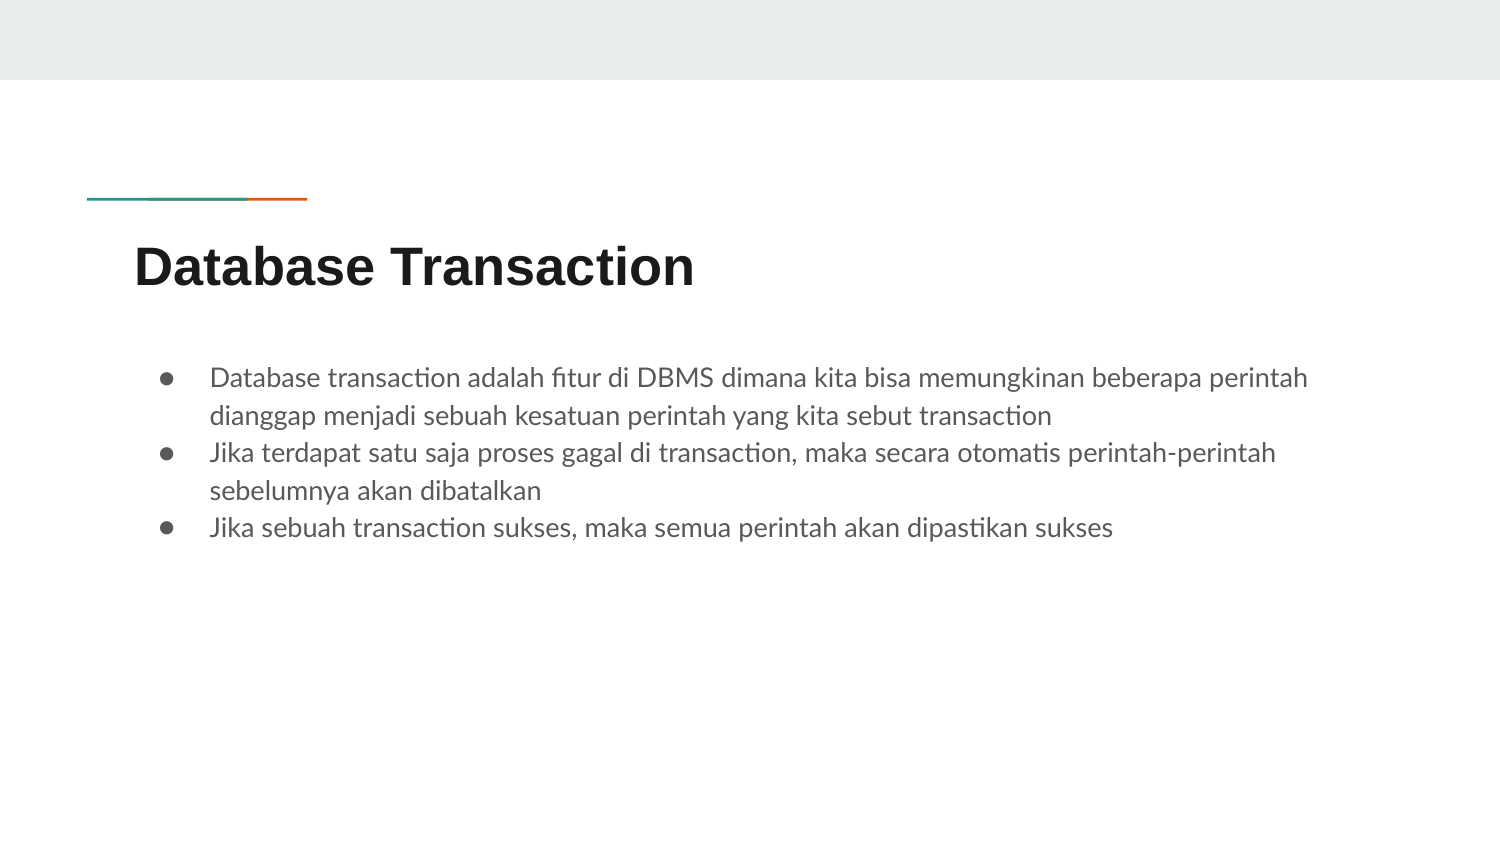

# Database Transaction
Database transaction adalah fitur di DBMS dimana kita bisa memungkinan beberapa perintah dianggap menjadi sebuah kesatuan perintah yang kita sebut transaction
Jika terdapat satu saja proses gagal di transaction, maka secara otomatis perintah-perintah sebelumnya akan dibatalkan
Jika sebuah transaction sukses, maka semua perintah akan dipastikan sukses